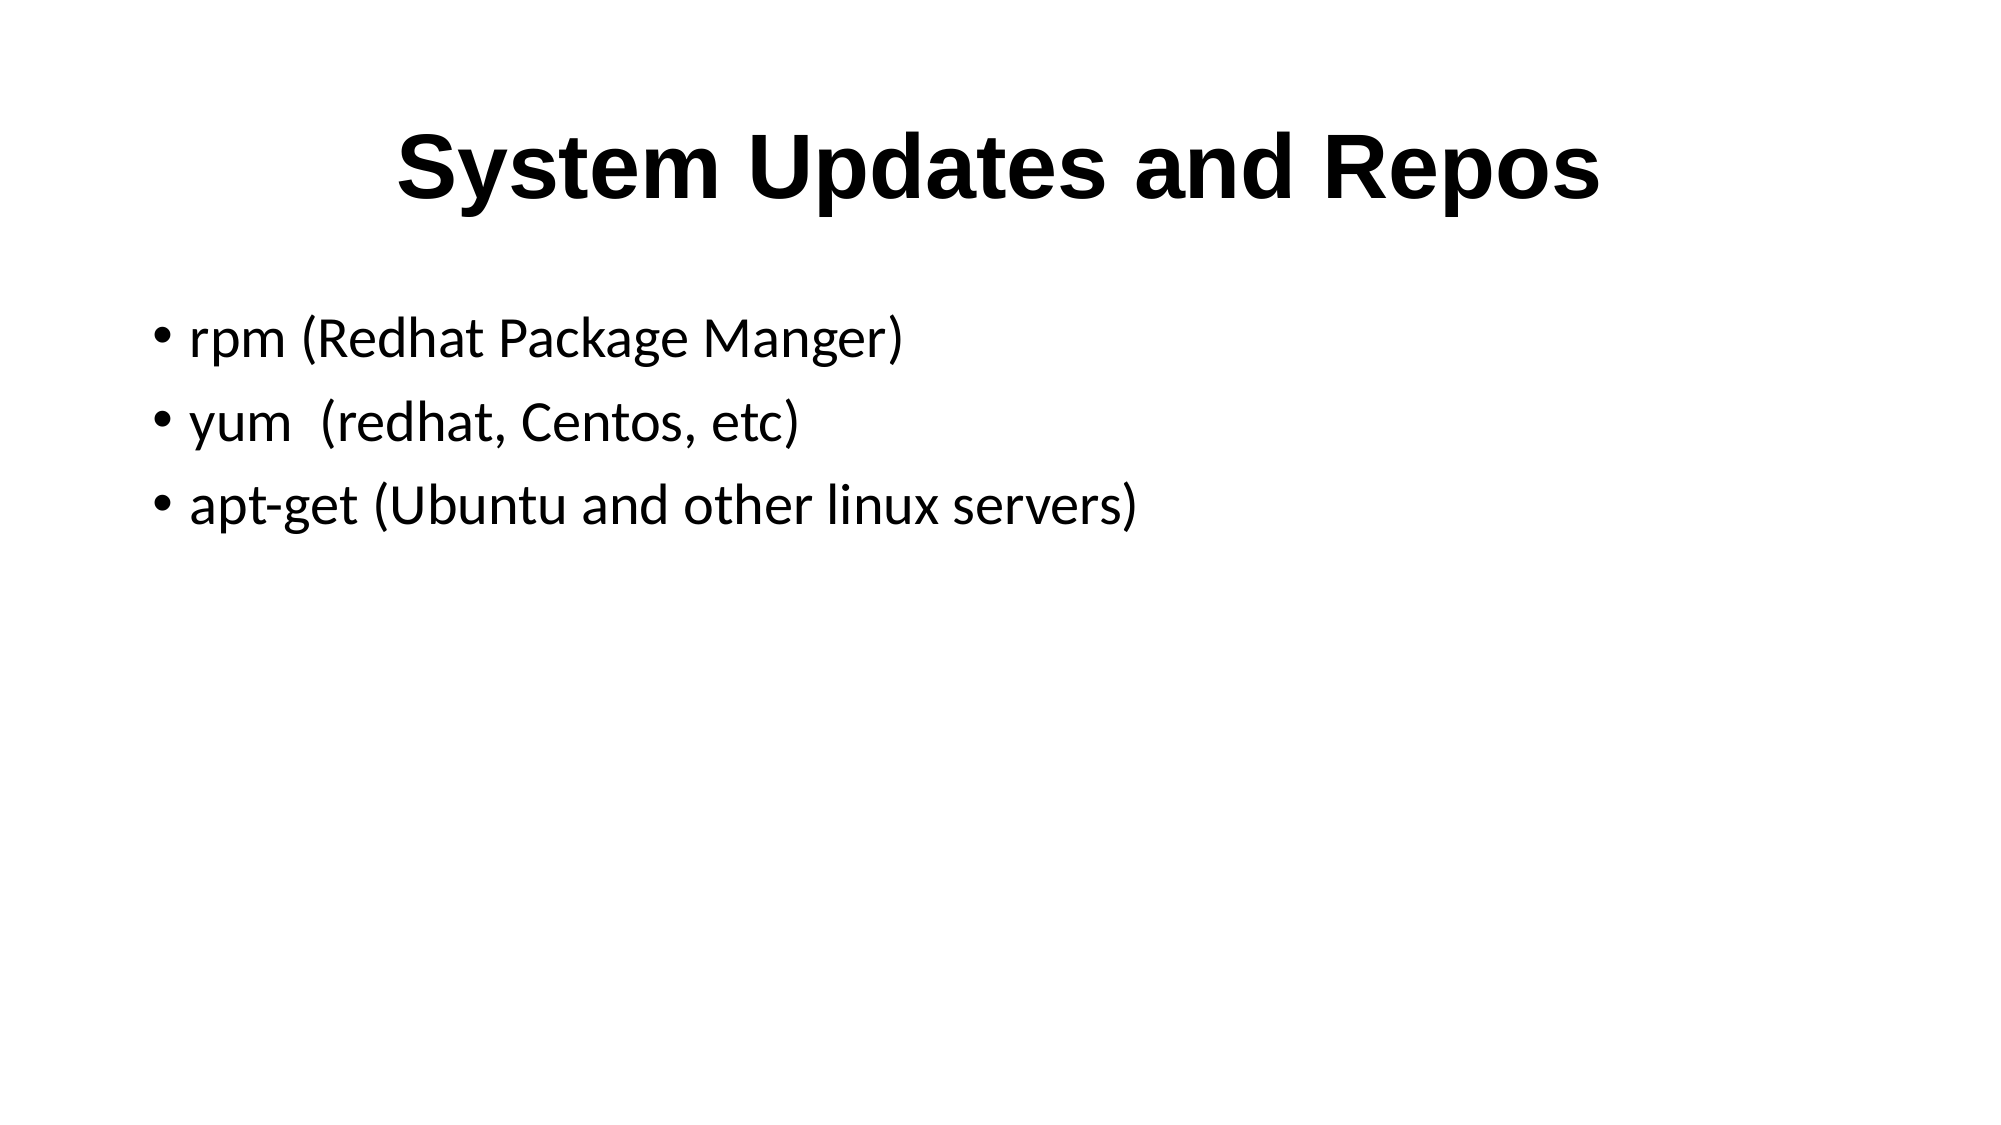

# System Updates and Repos
rpm (Redhat Package Manger)
yum  (redhat, Centos, etc)
apt-get (Ubuntu and other linux servers)